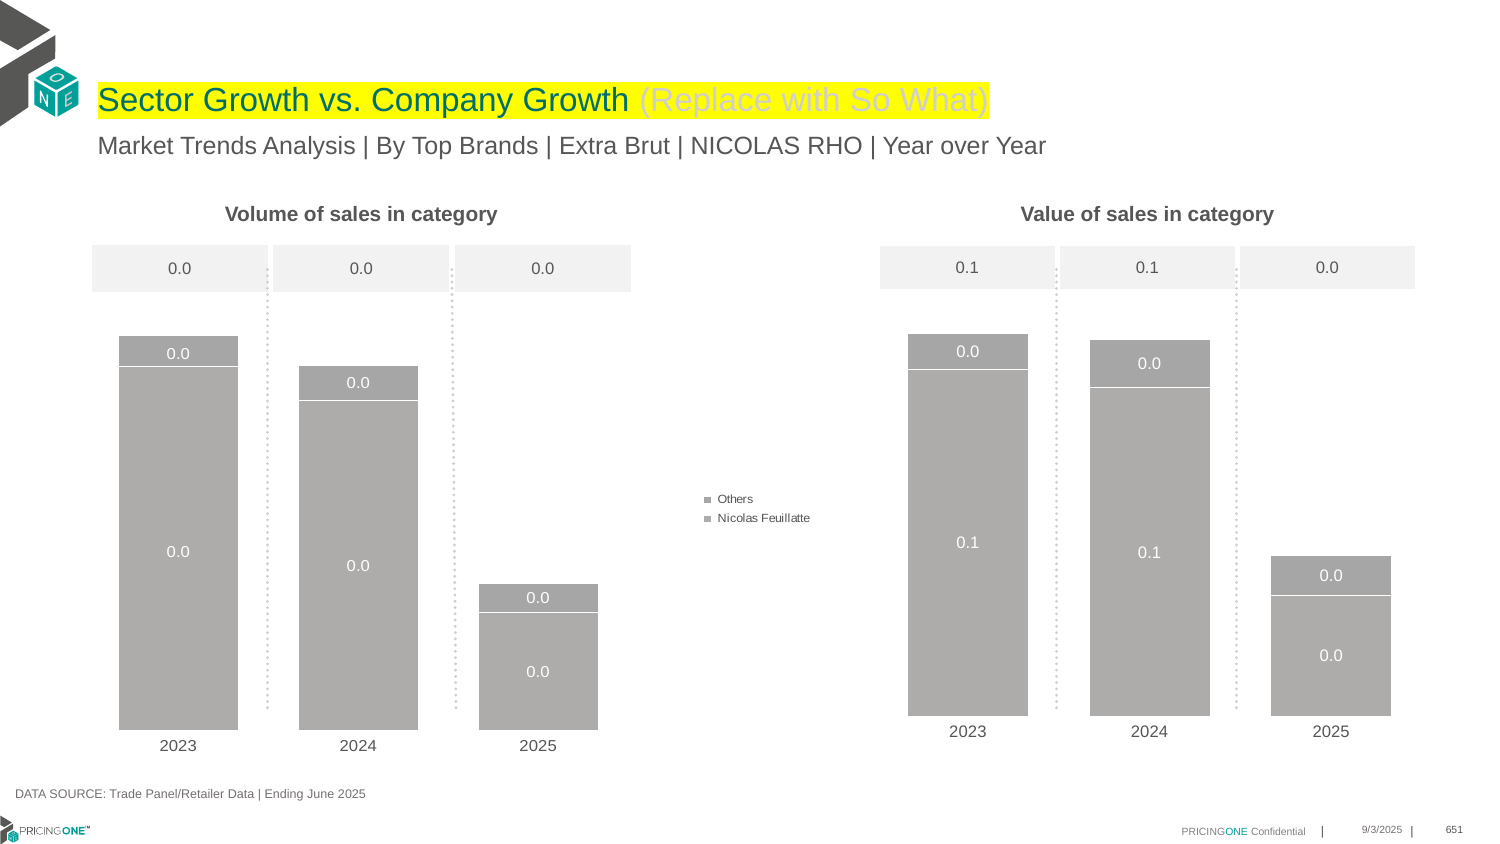

# Sector Growth vs. Company Growth (Replace with So What)
Market Trends Analysis | By Top Brands | Extra Brut | NICOLAS RHO | Year over Year
| Value of sales in category |  |  |
| --- | --- | --- |
| 0.1 | 0.1 | 0.0 |
| Volume of sales in category |  |  |
| --- | --- | --- |
| 0.0 | 0.0 | 0.0 |

### Chart

| Category | Nicolas Feuillatte | Others |
|---|---|---|
| 2023 | 0.099468 | 0.010091 |
| 2024 | 0.094142 | 0.013769 |
| 2025 | 0.034674 | 0.011441 |

### Chart

| Category | Nicolas Feuillatte | Others |
|---|---|---|
| 2023 | 0.002522 | 0.000211 |
| 2024 | 0.002286 | 0.00024 |
| 2025 | 0.000818 | 0.000202 |
DATA SOURCE: Trade Panel/Retailer Data | Ending June 2025

9/3/2025
651